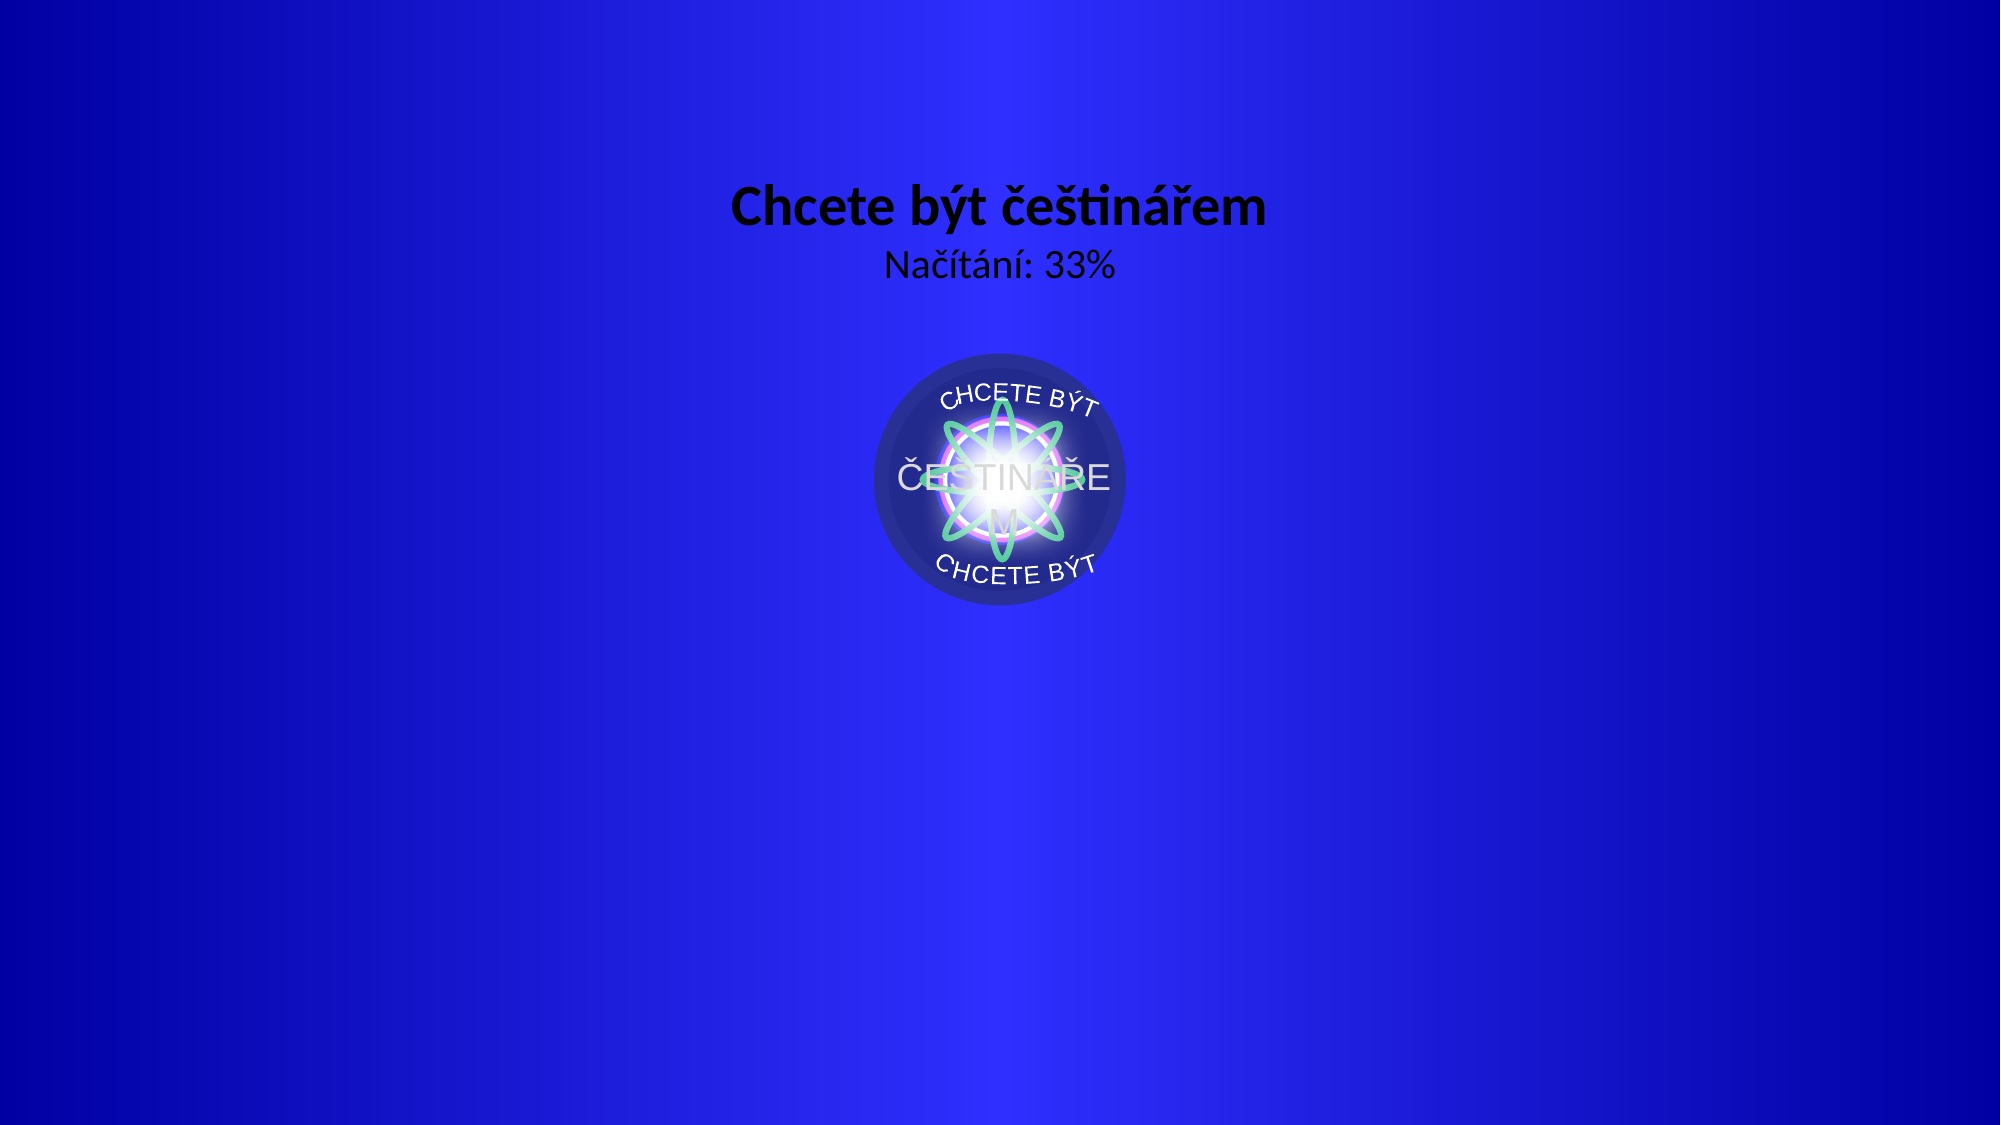

Chcete být češtinářem
Načítání: 33%

CHCETE BÝT

ČEŠTINÁŘEM

CHCETE BÝT